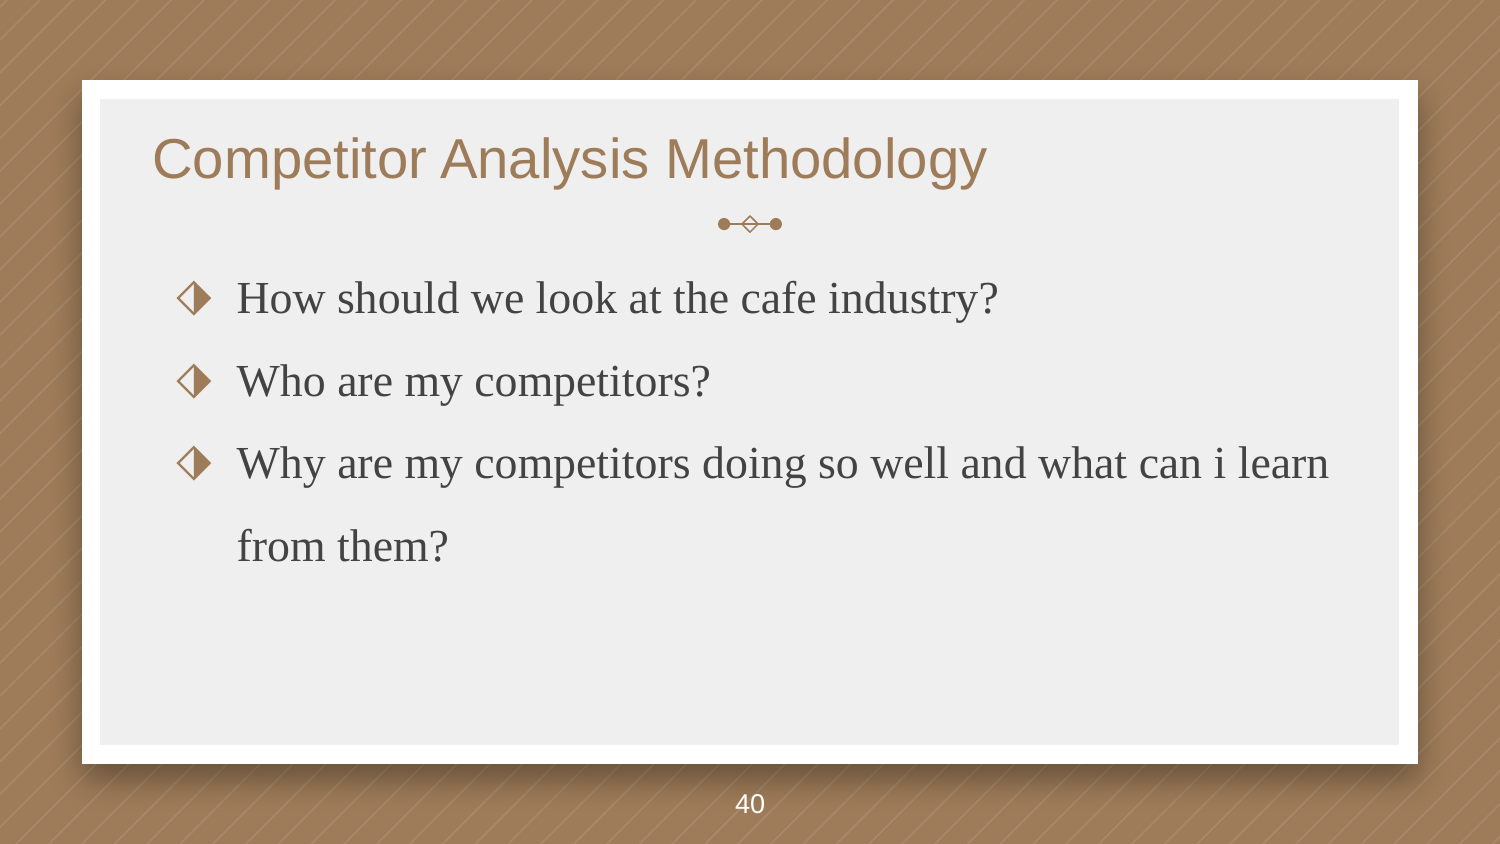

# Competitor Analysis Methodology
How should we look at the cafe industry?
Who are my competitors?
Why are my competitors doing so well and what can i learn from them?

40